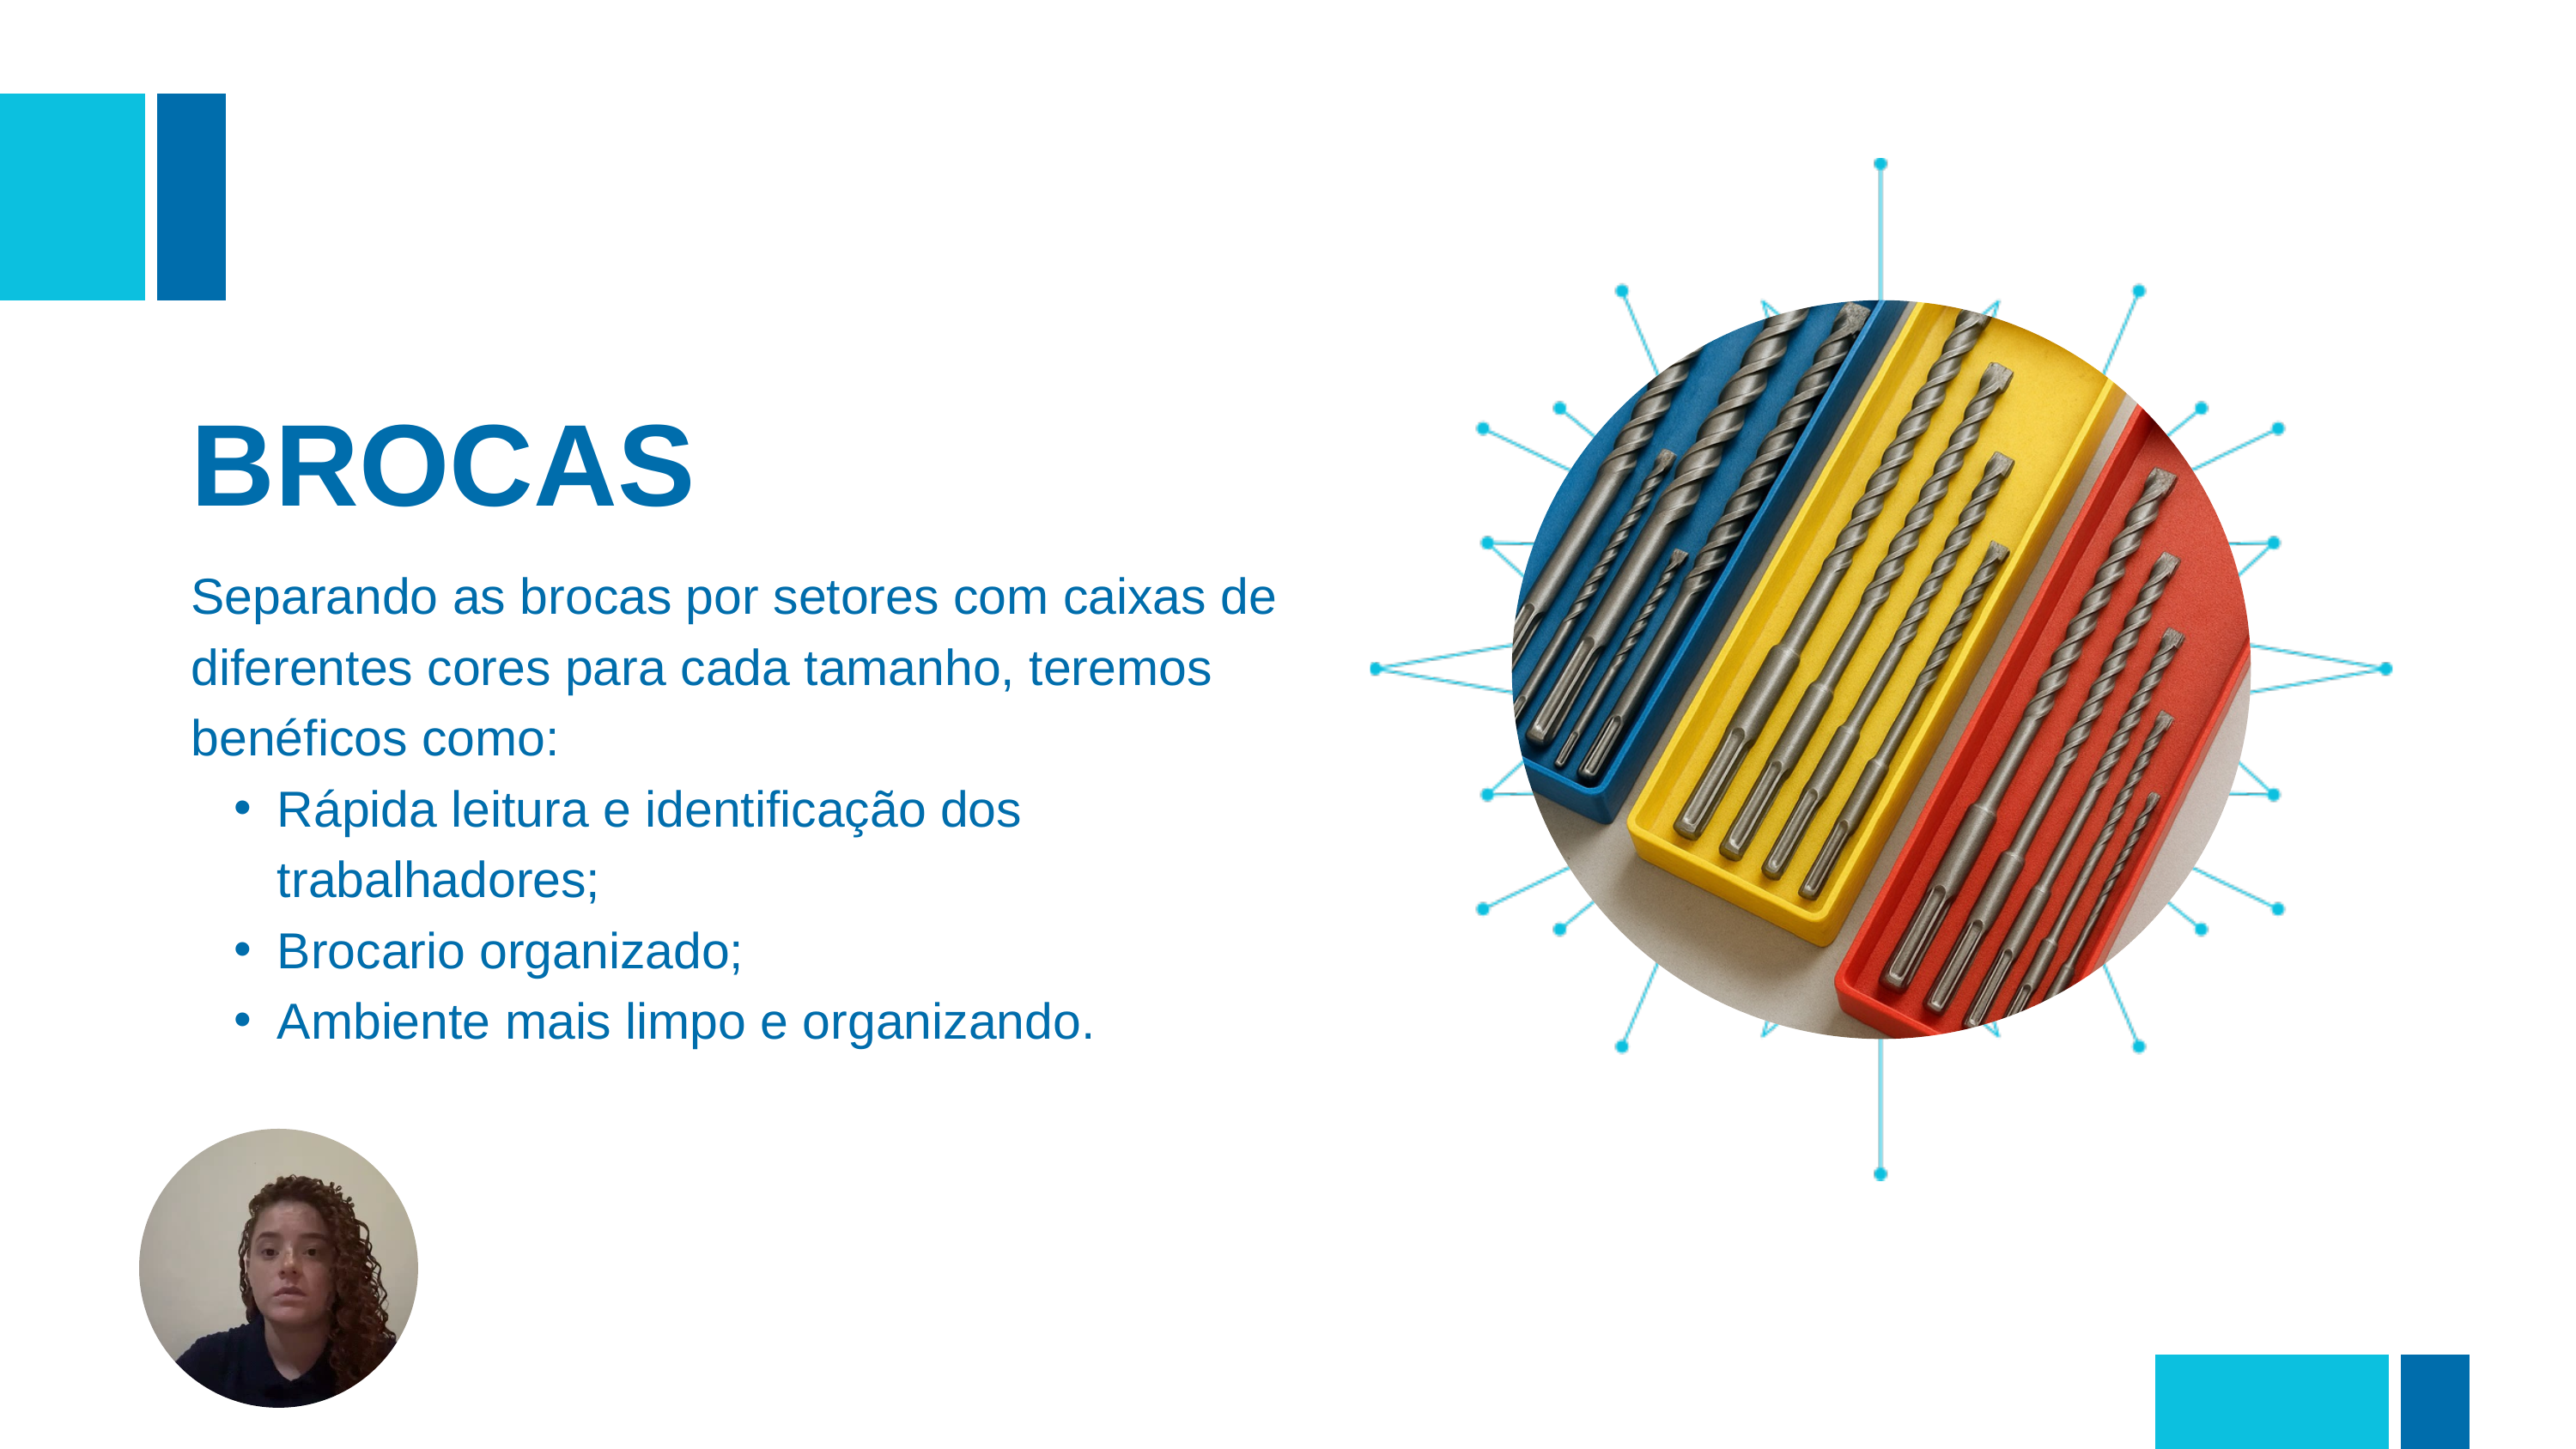

BROCAS
Separando as brocas por setores com caixas de diferentes cores para cada tamanho, teremos benéficos como:
Rápida leitura e identificação dos trabalhadores;
Brocario organizado;
Ambiente mais limpo e organizando.